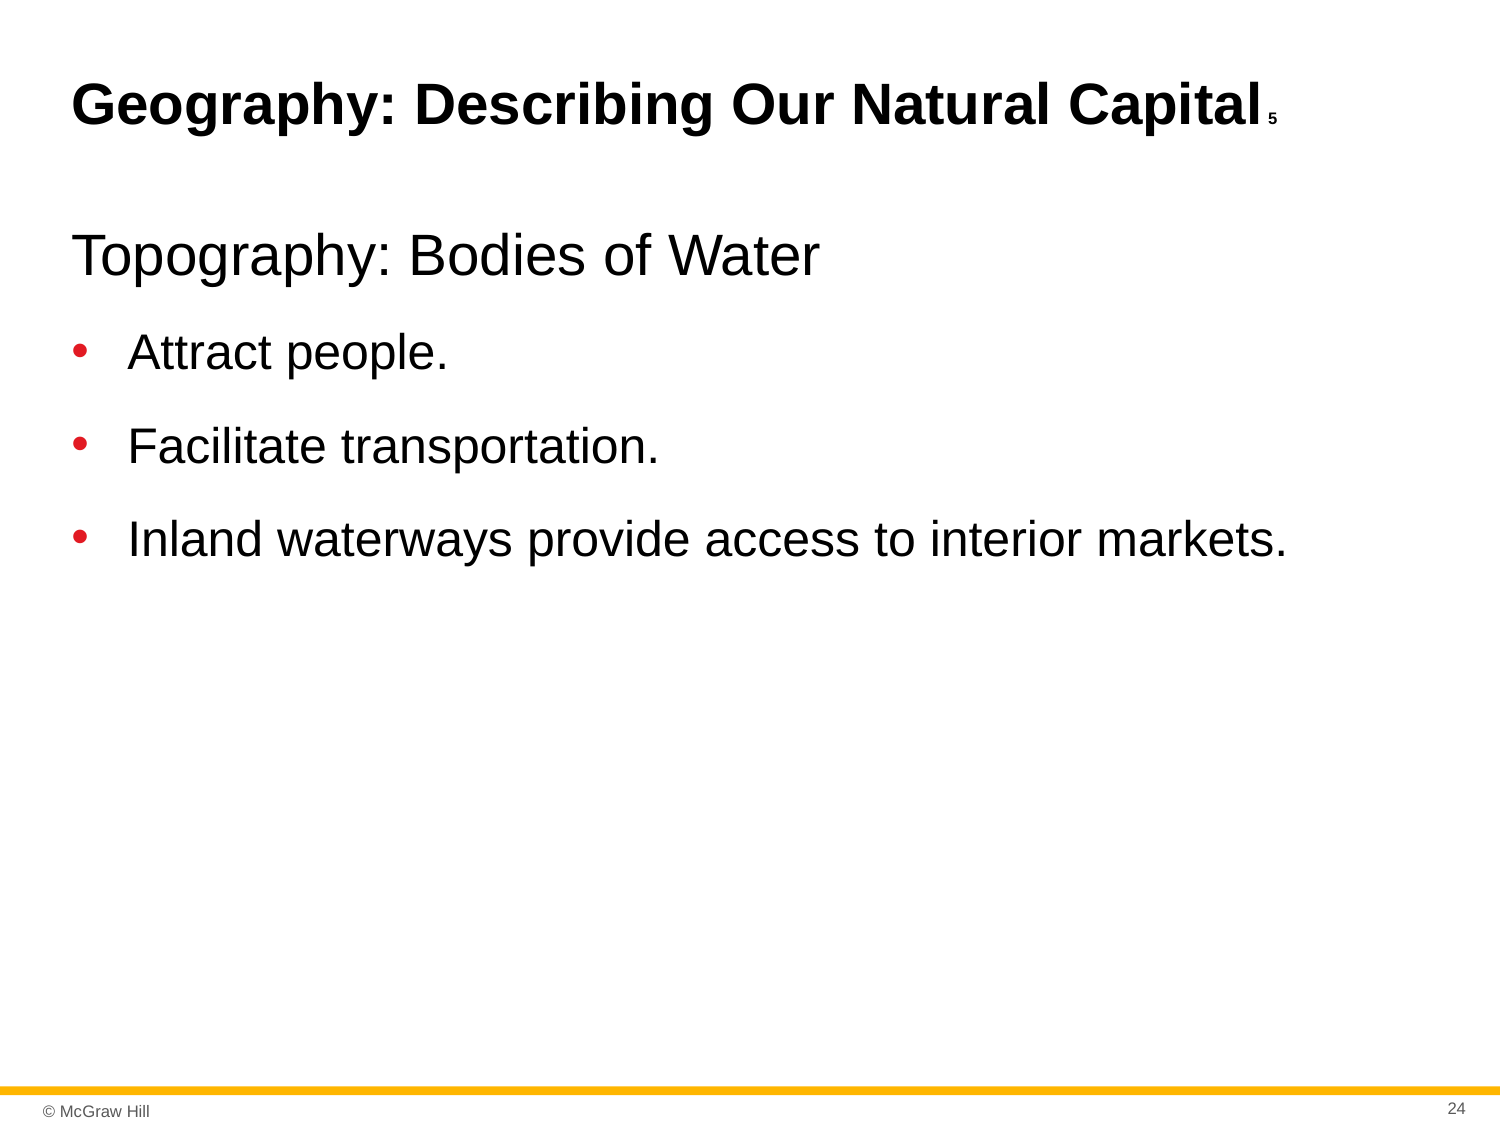

# Geography: Describing Our Natural Capital 5
Topography: Bodies of Water
Attract people.
Facilitate transportation.
Inland waterways provide access to interior markets.

24